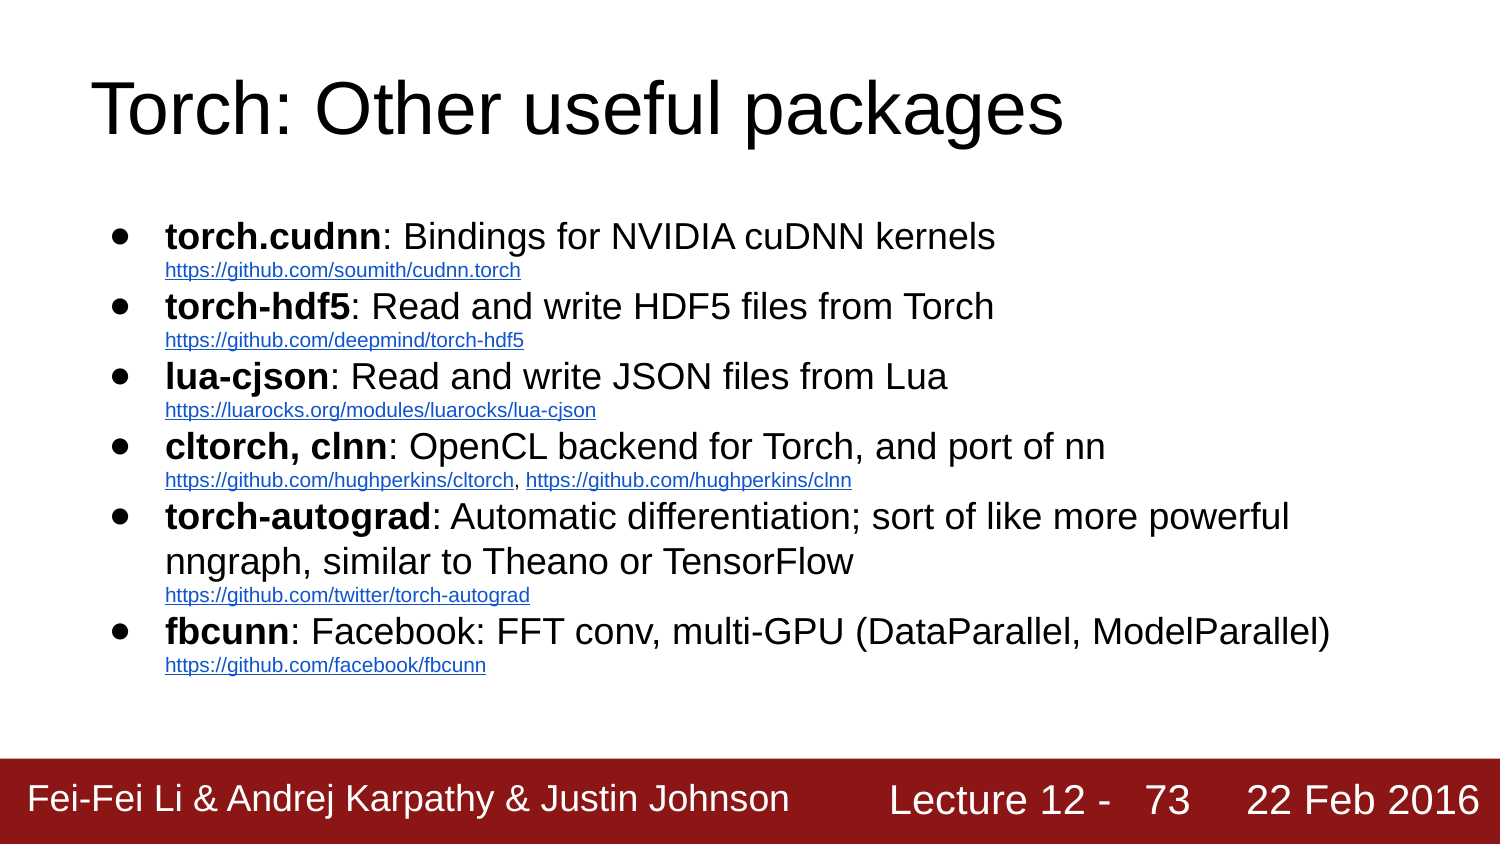

# Torch: Other useful packages
torch.cudnn: Bindings for NVIDIA cuDNN kernels
https://github.com/soumith/cudnn.torch
torch-hdf5: Read and write HDF5 files from Torch
https://github.com/deepmind/torch-hdf5
lua-cjson: Read and write JSON files from Lua
https://luarocks.org/modules/luarocks/lua-cjson
cltorch, clnn: OpenCL backend for Torch, and port of nn
https://github.com/hughperkins/cltorch, https://github.com/hughperkins/clnn
torch-autograd: Automatic differentiation; sort of like more powerful nngraph, similar to Theano or TensorFlow
https://github.com/twitter/torch-autograd
fbcunn: Facebook: FFT conv, multi-GPU (DataParallel, ModelParallel)
https://github.com/facebook/fbcunn
73